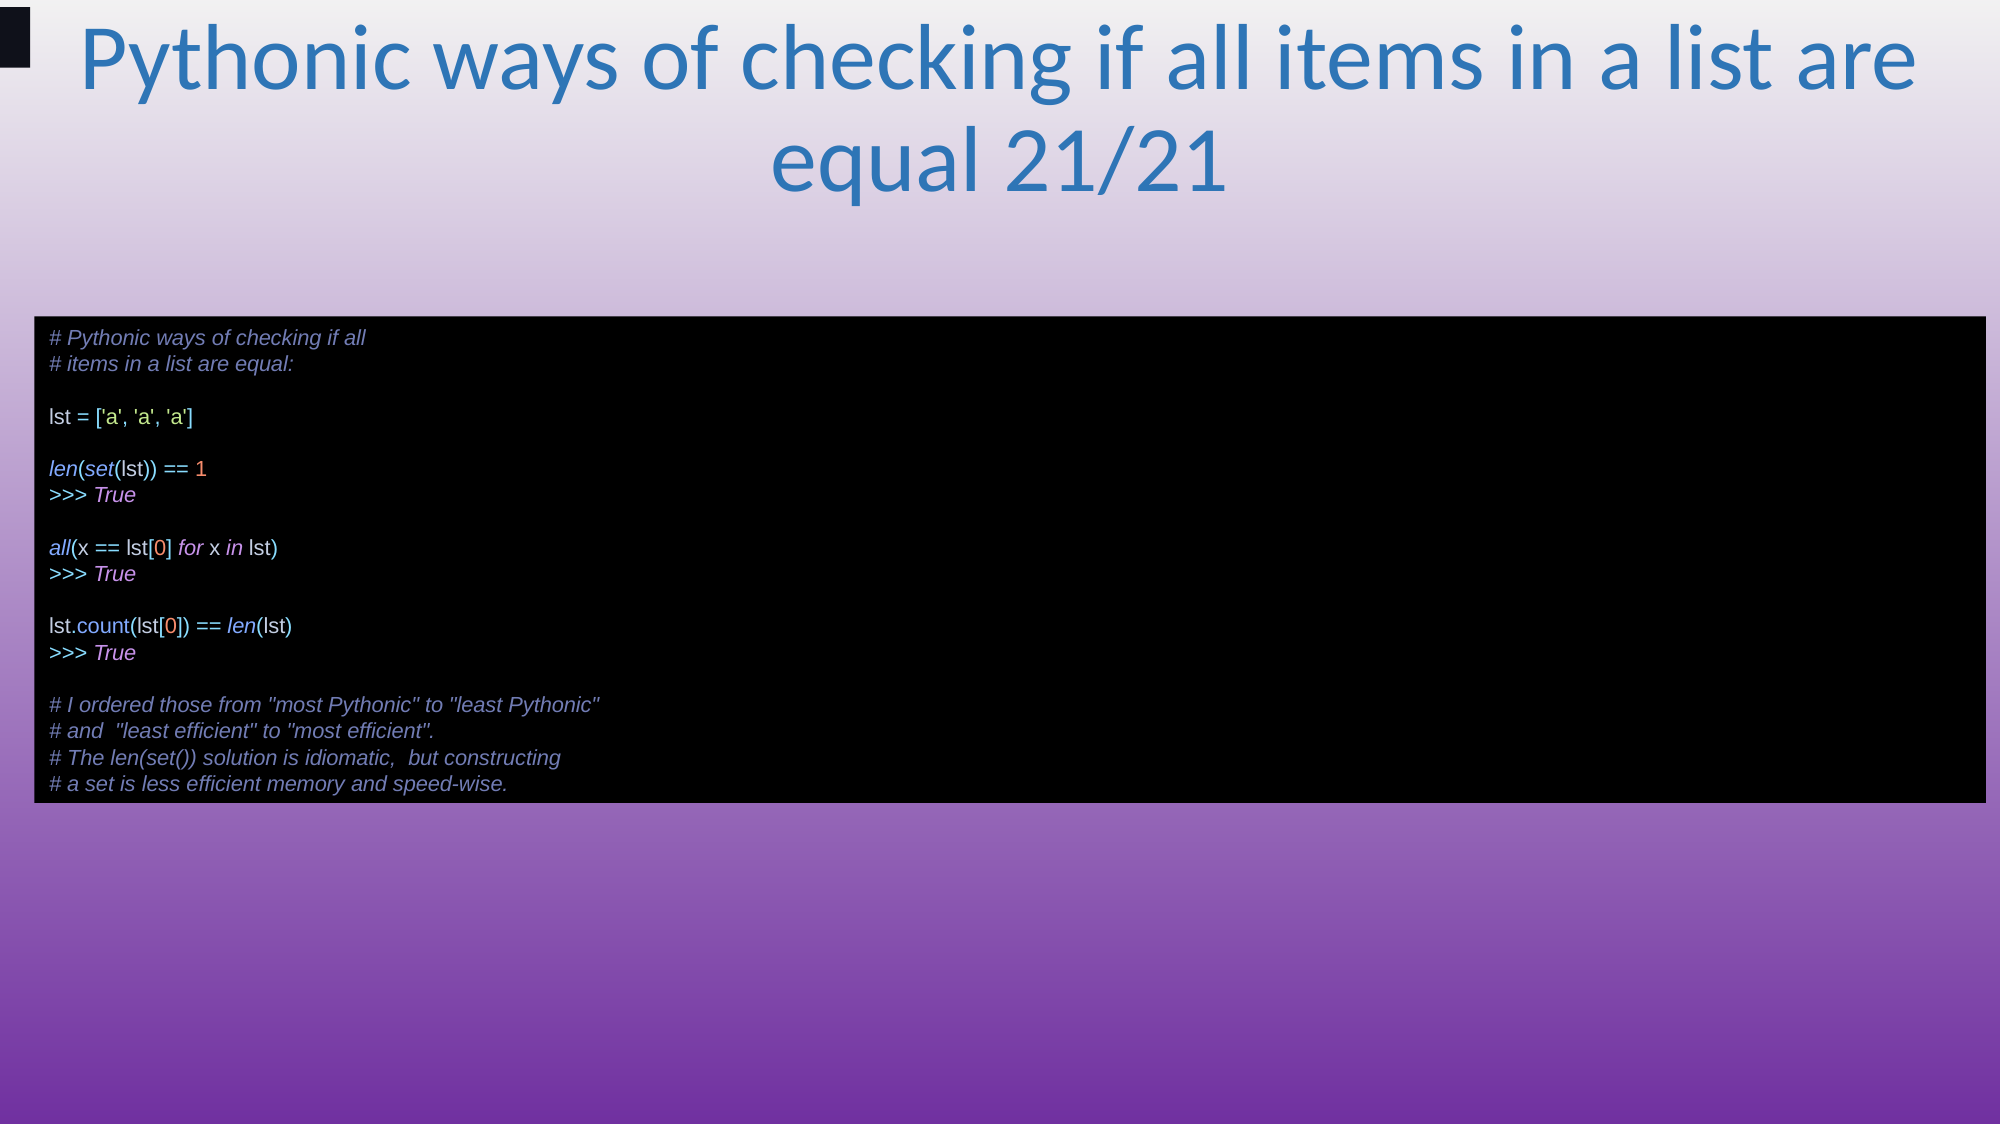

# Pythonic ways of checking if all items in a list are equal 21/21

# Pythonic ways of checking if all # items in a list are equal: lst = ['a', 'a', 'a'] len(set(lst)) == 1 >>> True all(x == lst[0] for x in lst) >>> True lst.count(lst[0]) == len(lst) >>> True # I ordered those from "most Pythonic" to "least Pythonic" # and  "least efficient" to "most efficient". # The len(set()) solution is idiomatic,  but constructing # a set is less efficient memory and speed-wise.

103